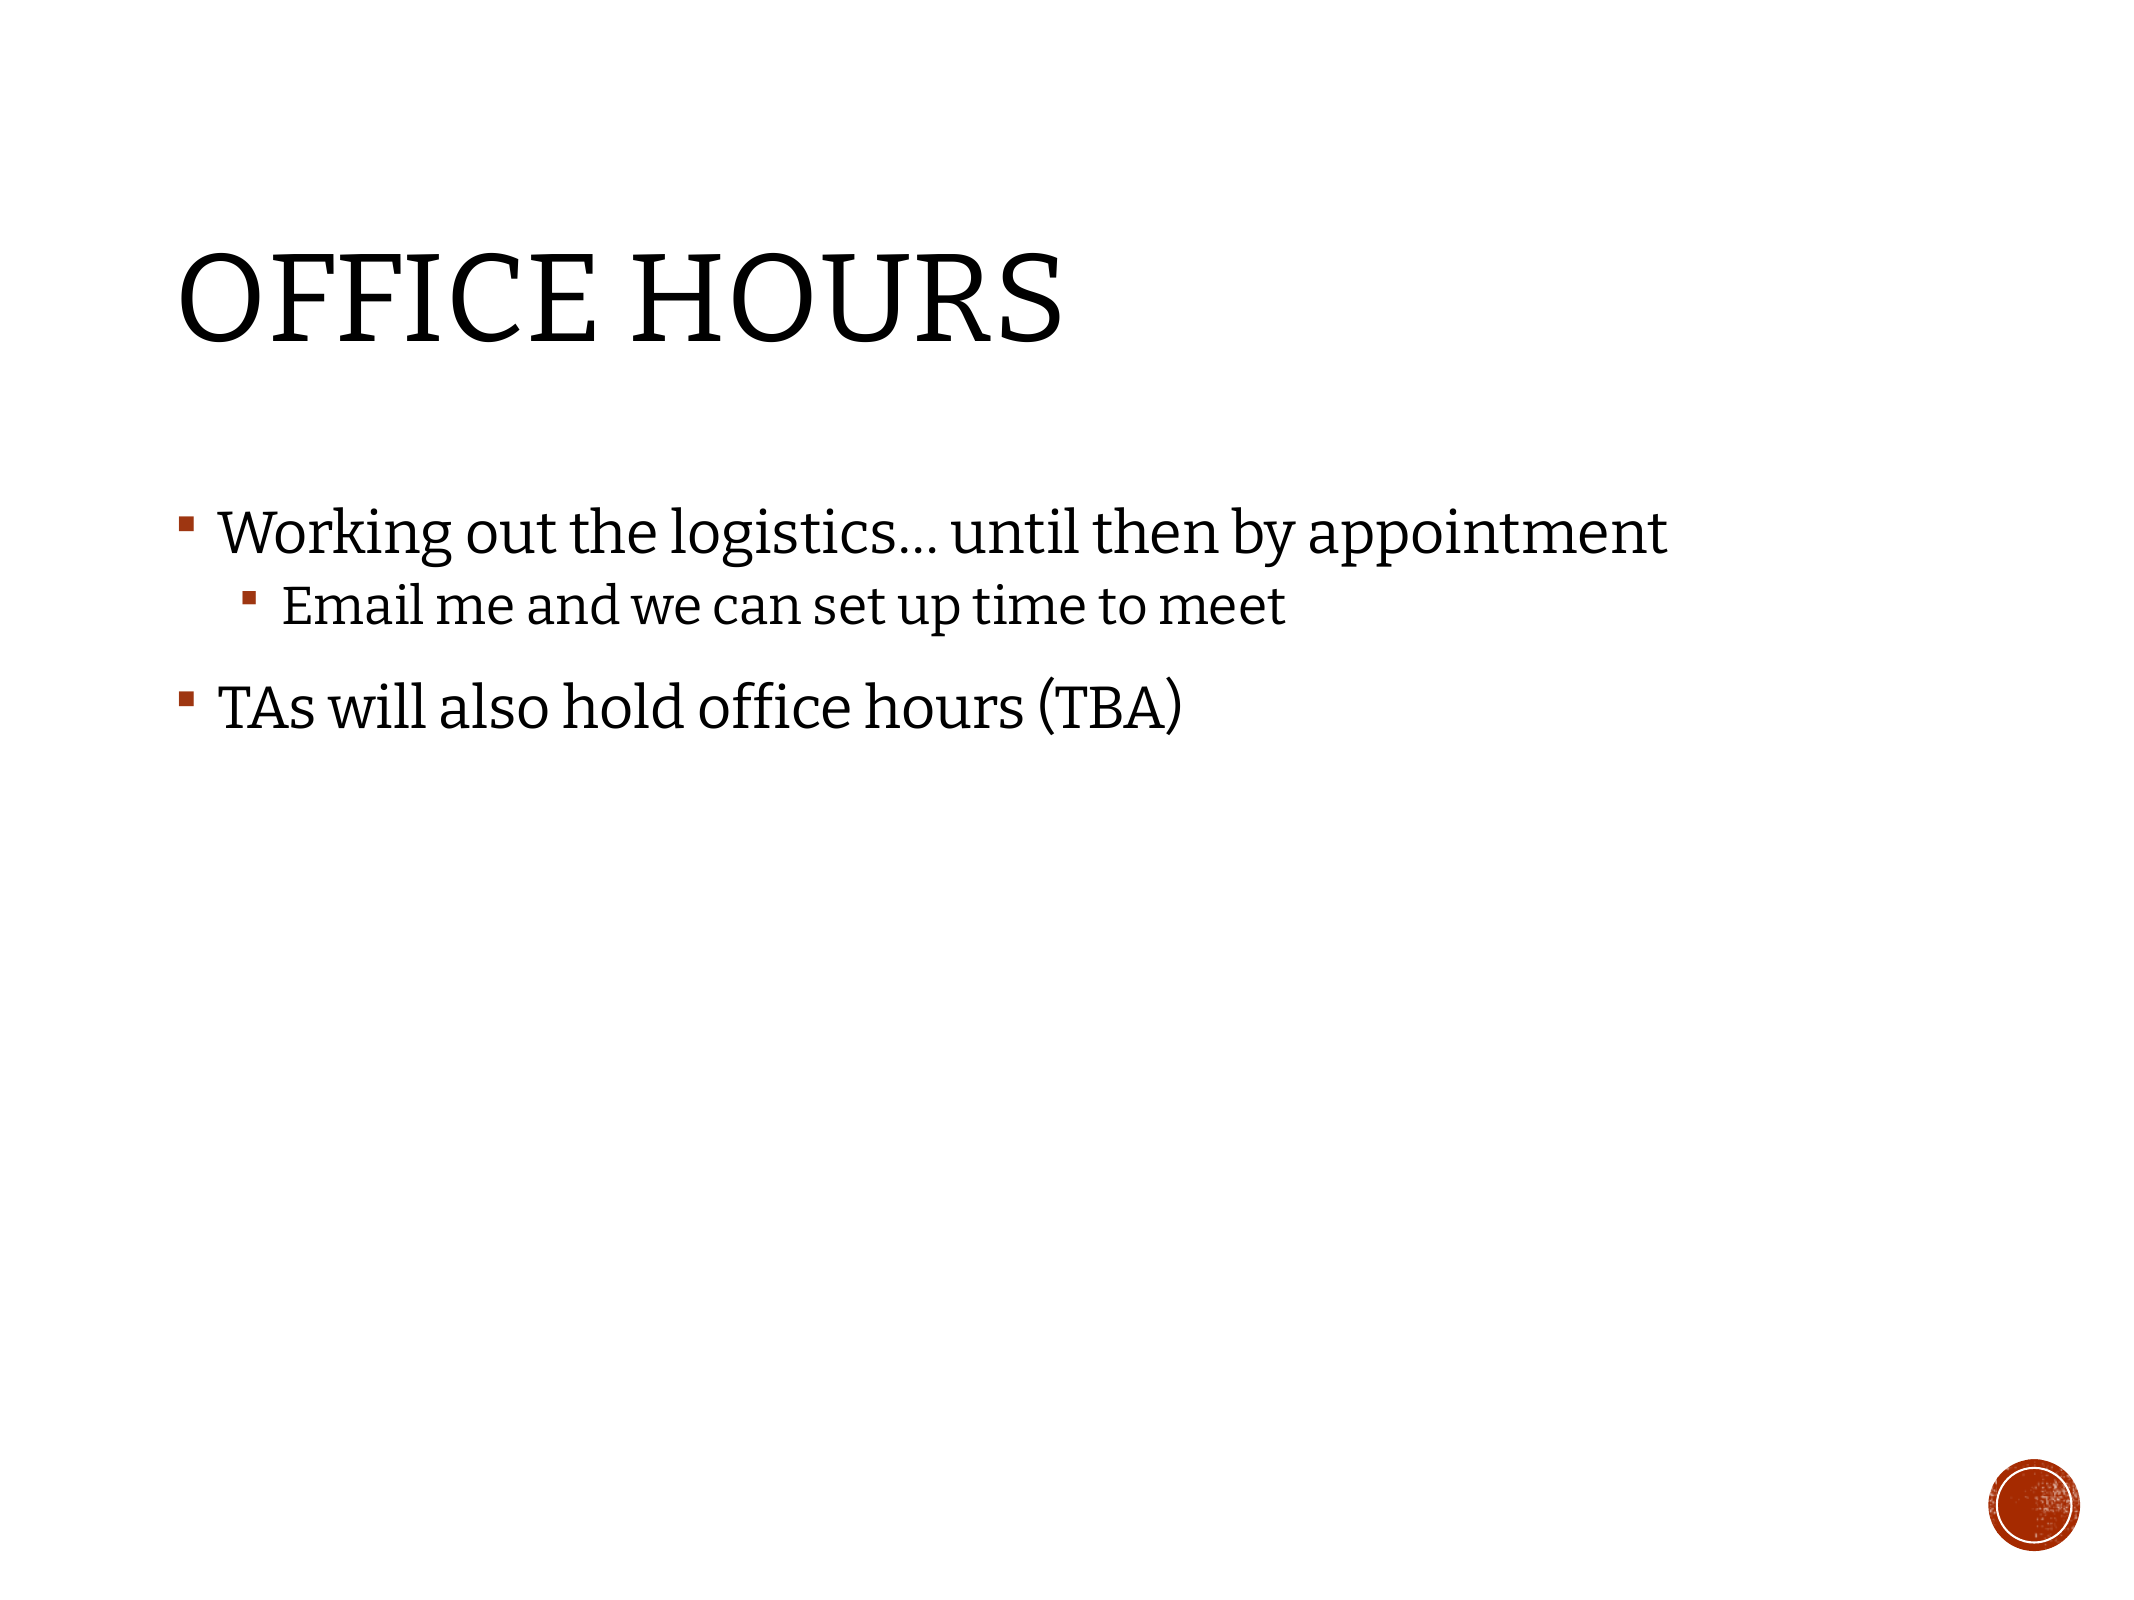

# Office Hours
Working out the logistics… until then by appointment
Email me and we can set up time to meet
TAs will also hold office hours (TBA)